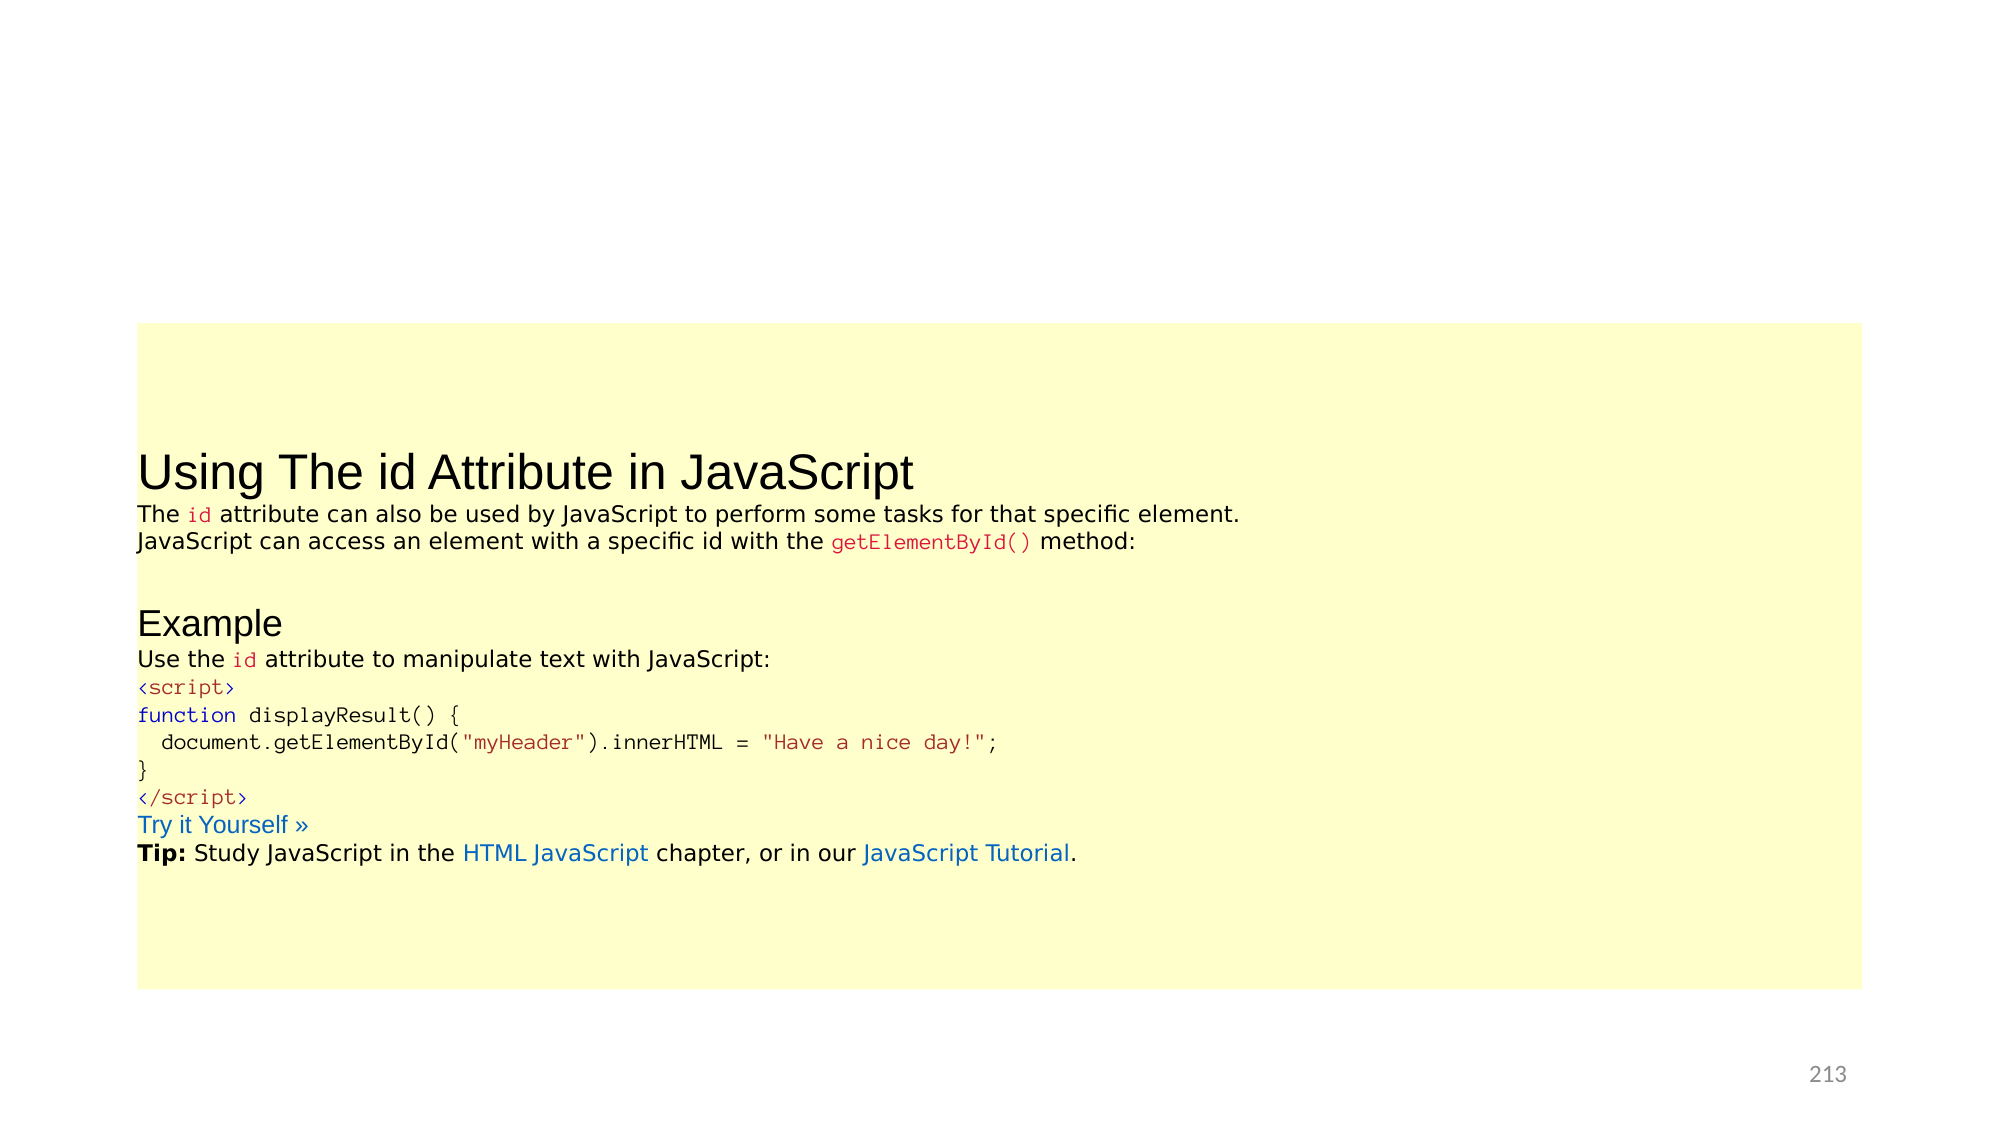

#
Using The id Attribute in JavaScript
The id attribute can also be used by JavaScript to perform some tasks for that specific element.
JavaScript can access an element with a specific id with the getElementById() method:

Example
Use the id attribute to manipulate text with JavaScript:
<script>
function displayResult() {
  document.getElementById("myHeader").innerHTML = "Have a nice day!";
}
</script>
Try it Yourself »
Tip: Study JavaScript in the HTML JavaScript chapter, or in our JavaScript Tutorial.

213